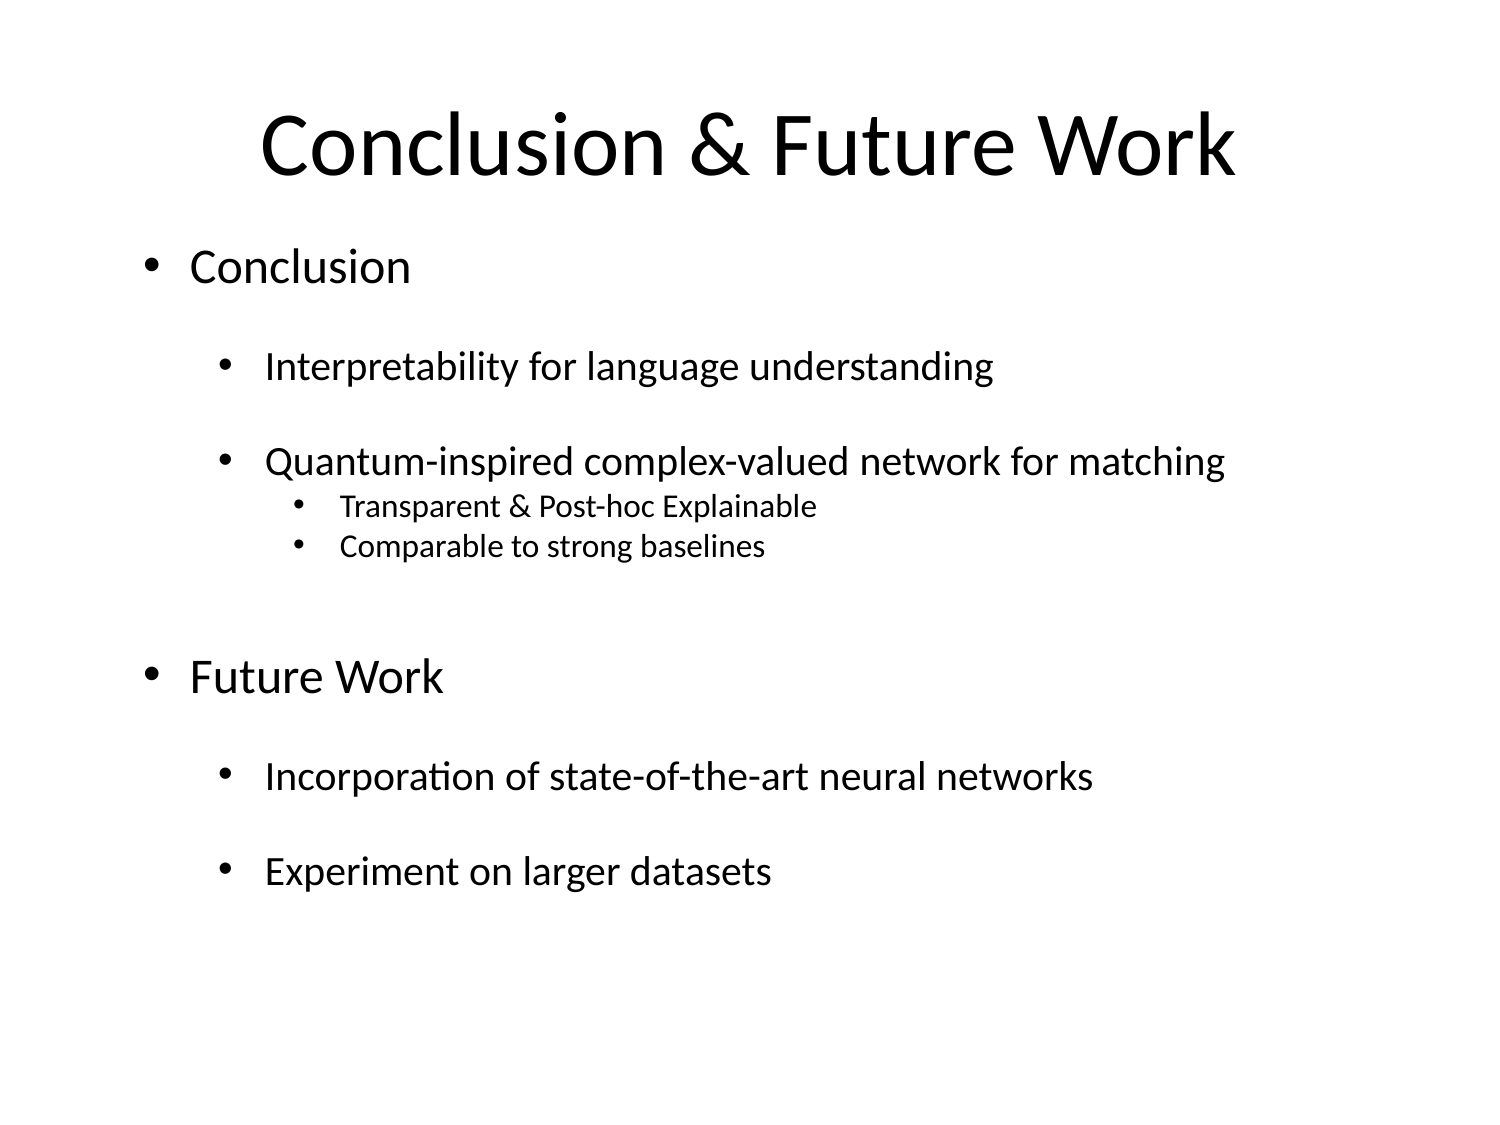

# Conclusion & Future Work
Conclusion

Interpretability for language understanding

Quantum-inspired complex-valued network for matching
Transparent & Post-hoc Explainable
Comparable to strong baselines

Future Work

Incorporation of state-of-the-art neural networks

Experiment on larger datasets

43